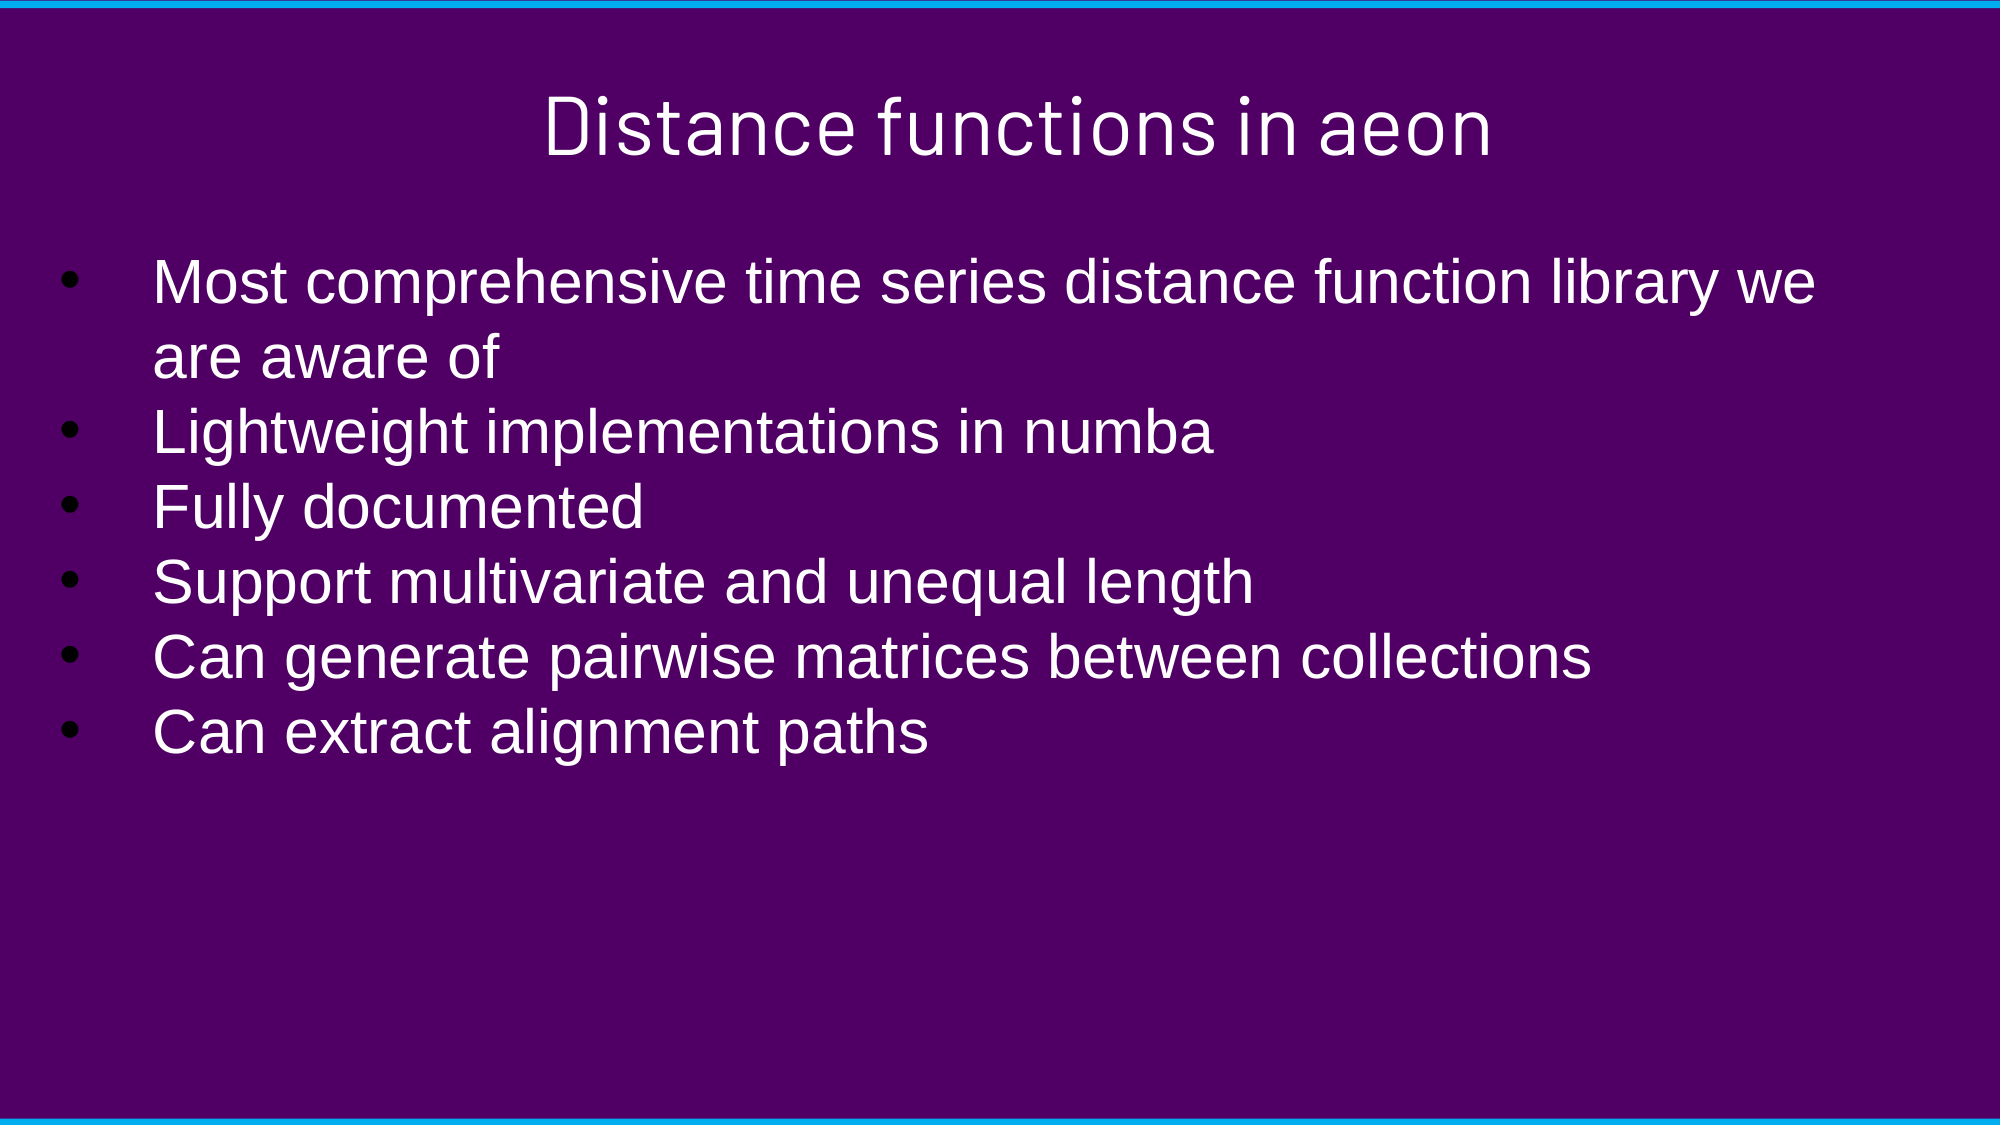

# Distance functions in aeon
Most comprehensive time series distance function library we are aware of
Lightweight implementations in numba
Fully documented
Support multivariate and unequal length
Can generate pairwise matrices between collections
Can extract alignment paths